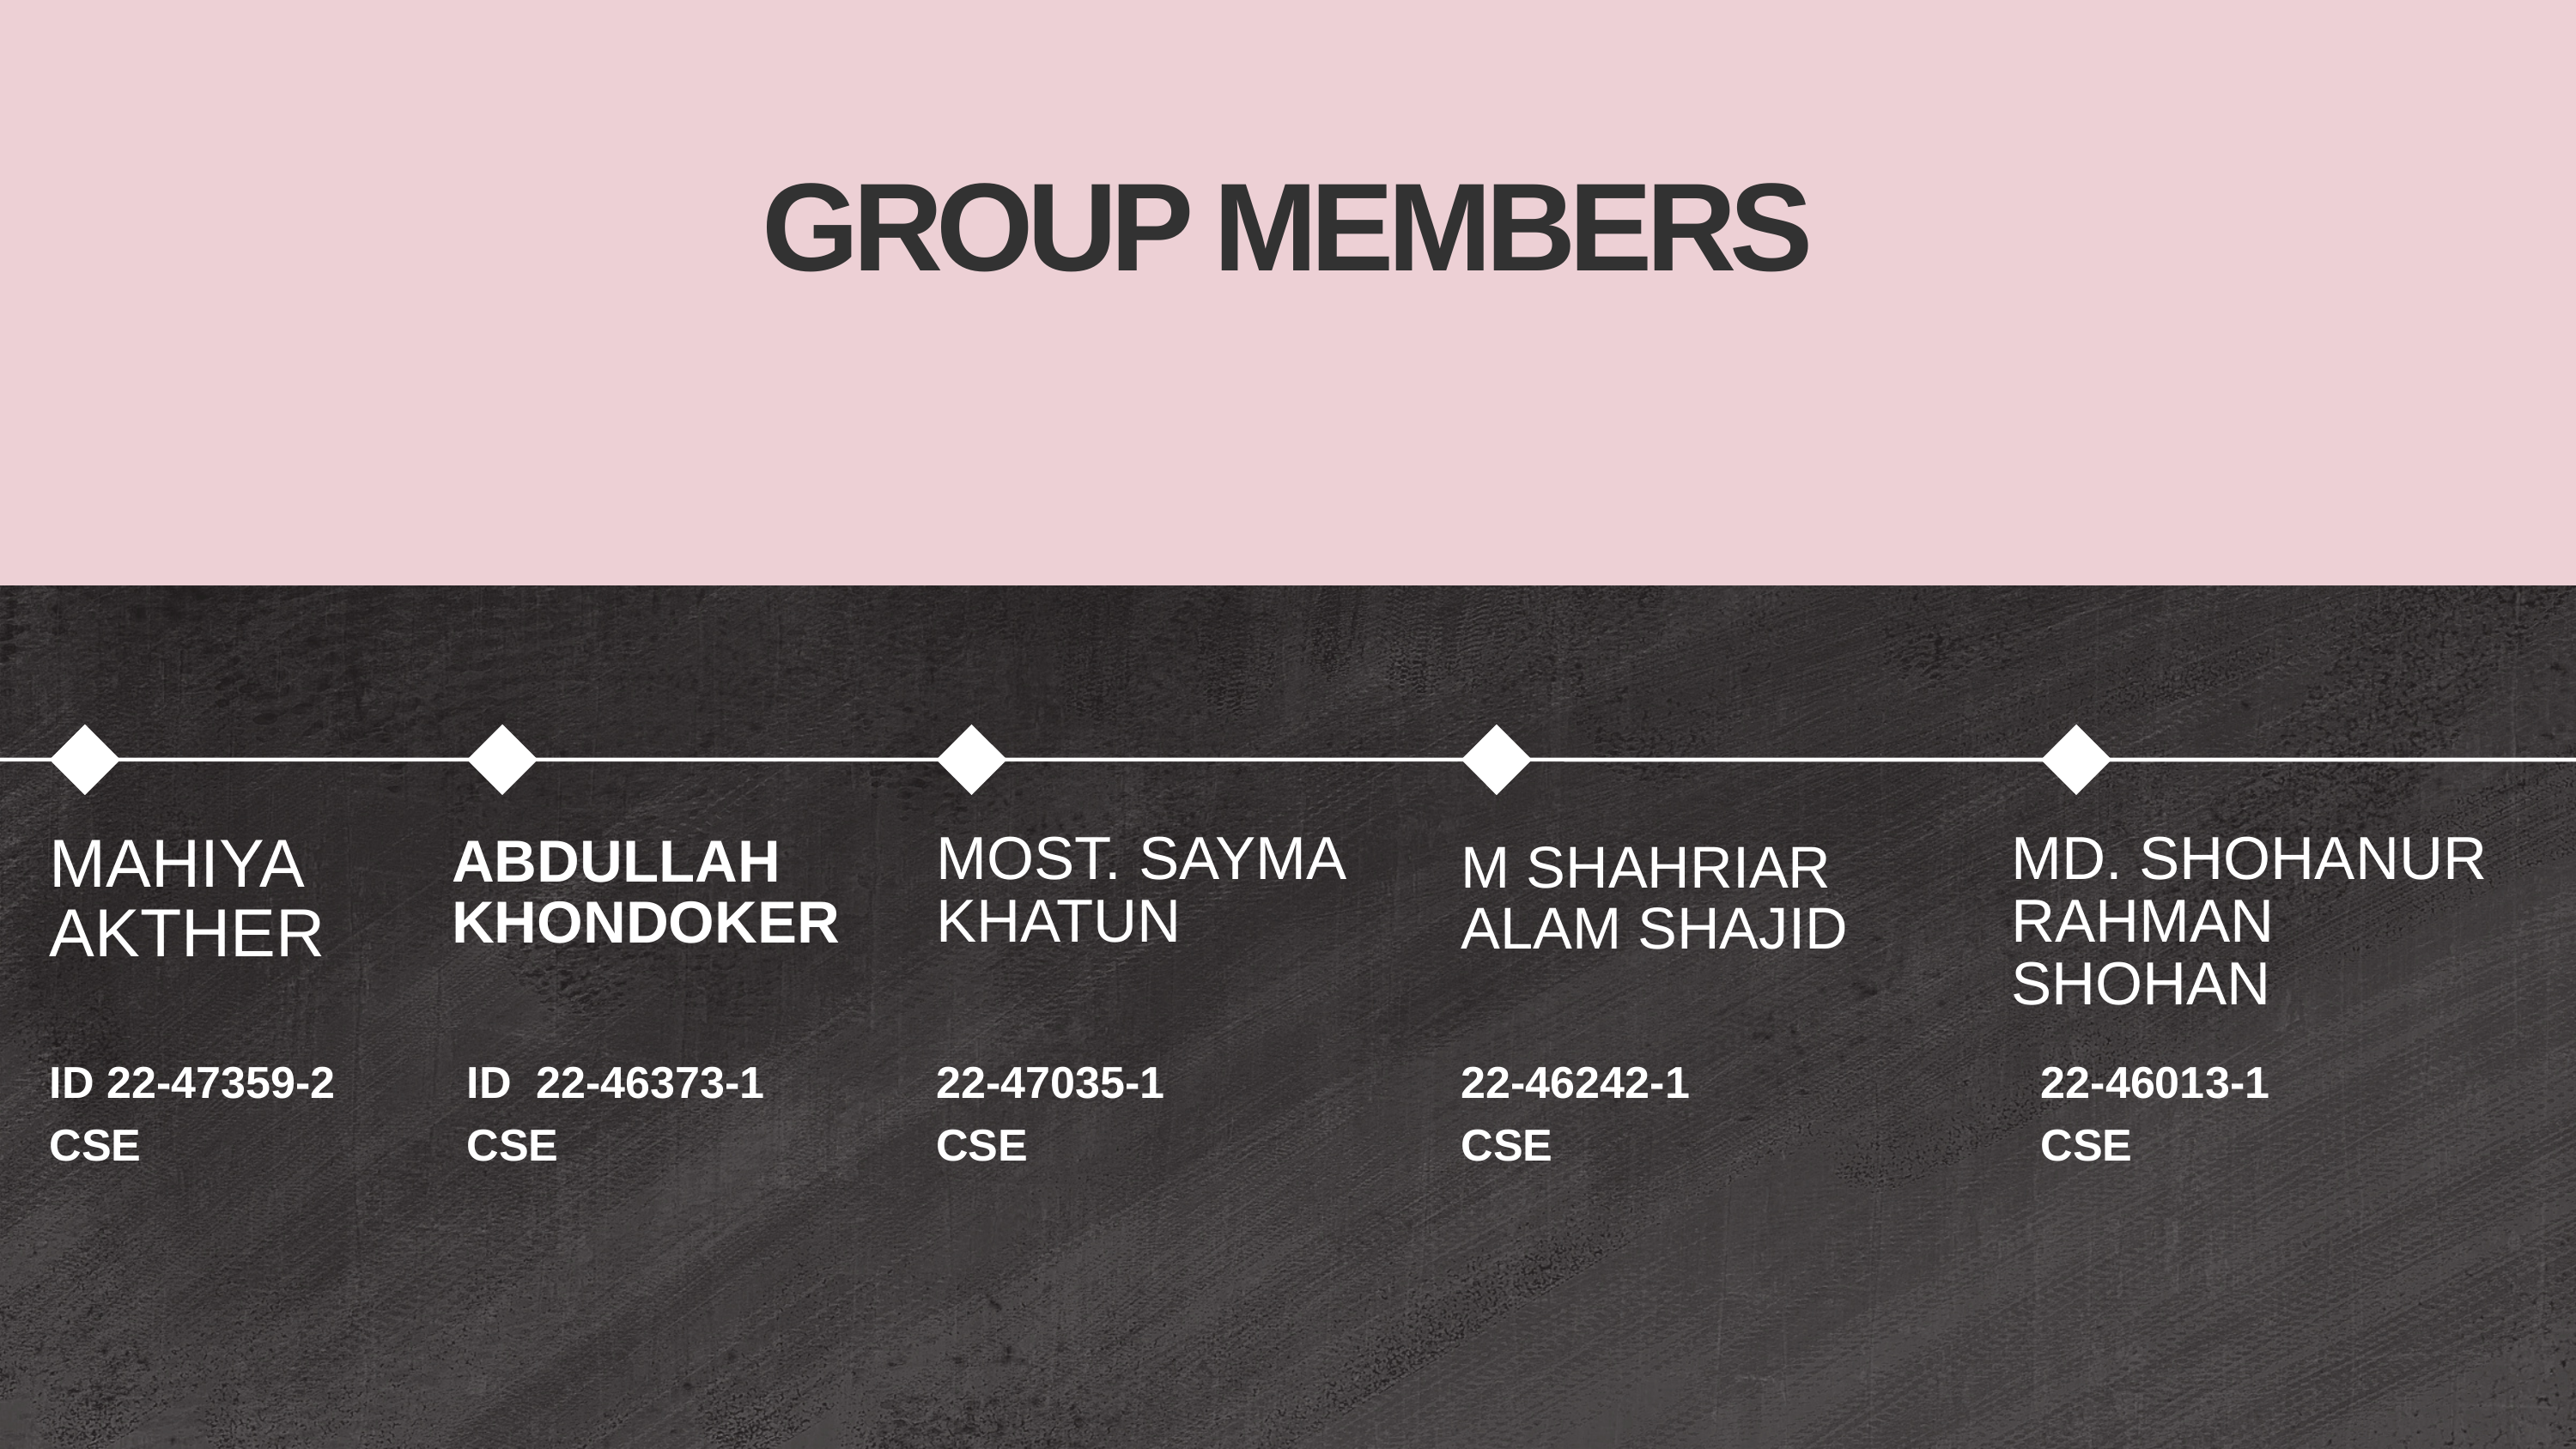

GROUP MEMBERS

MOST. SAYMA KHATUN
MD. SHOHANUR RAHMAN SHOHAN
MAHIYA AKTHER
ABDULLAH KHONDOKER

M SHAHRIAR ALAM SHAJID
ID 22-47359-2
CSE
ID  22-46373-1
CSE
22-47035-1
CSE
22-46242-1
CSE
22-46013-1
CSE